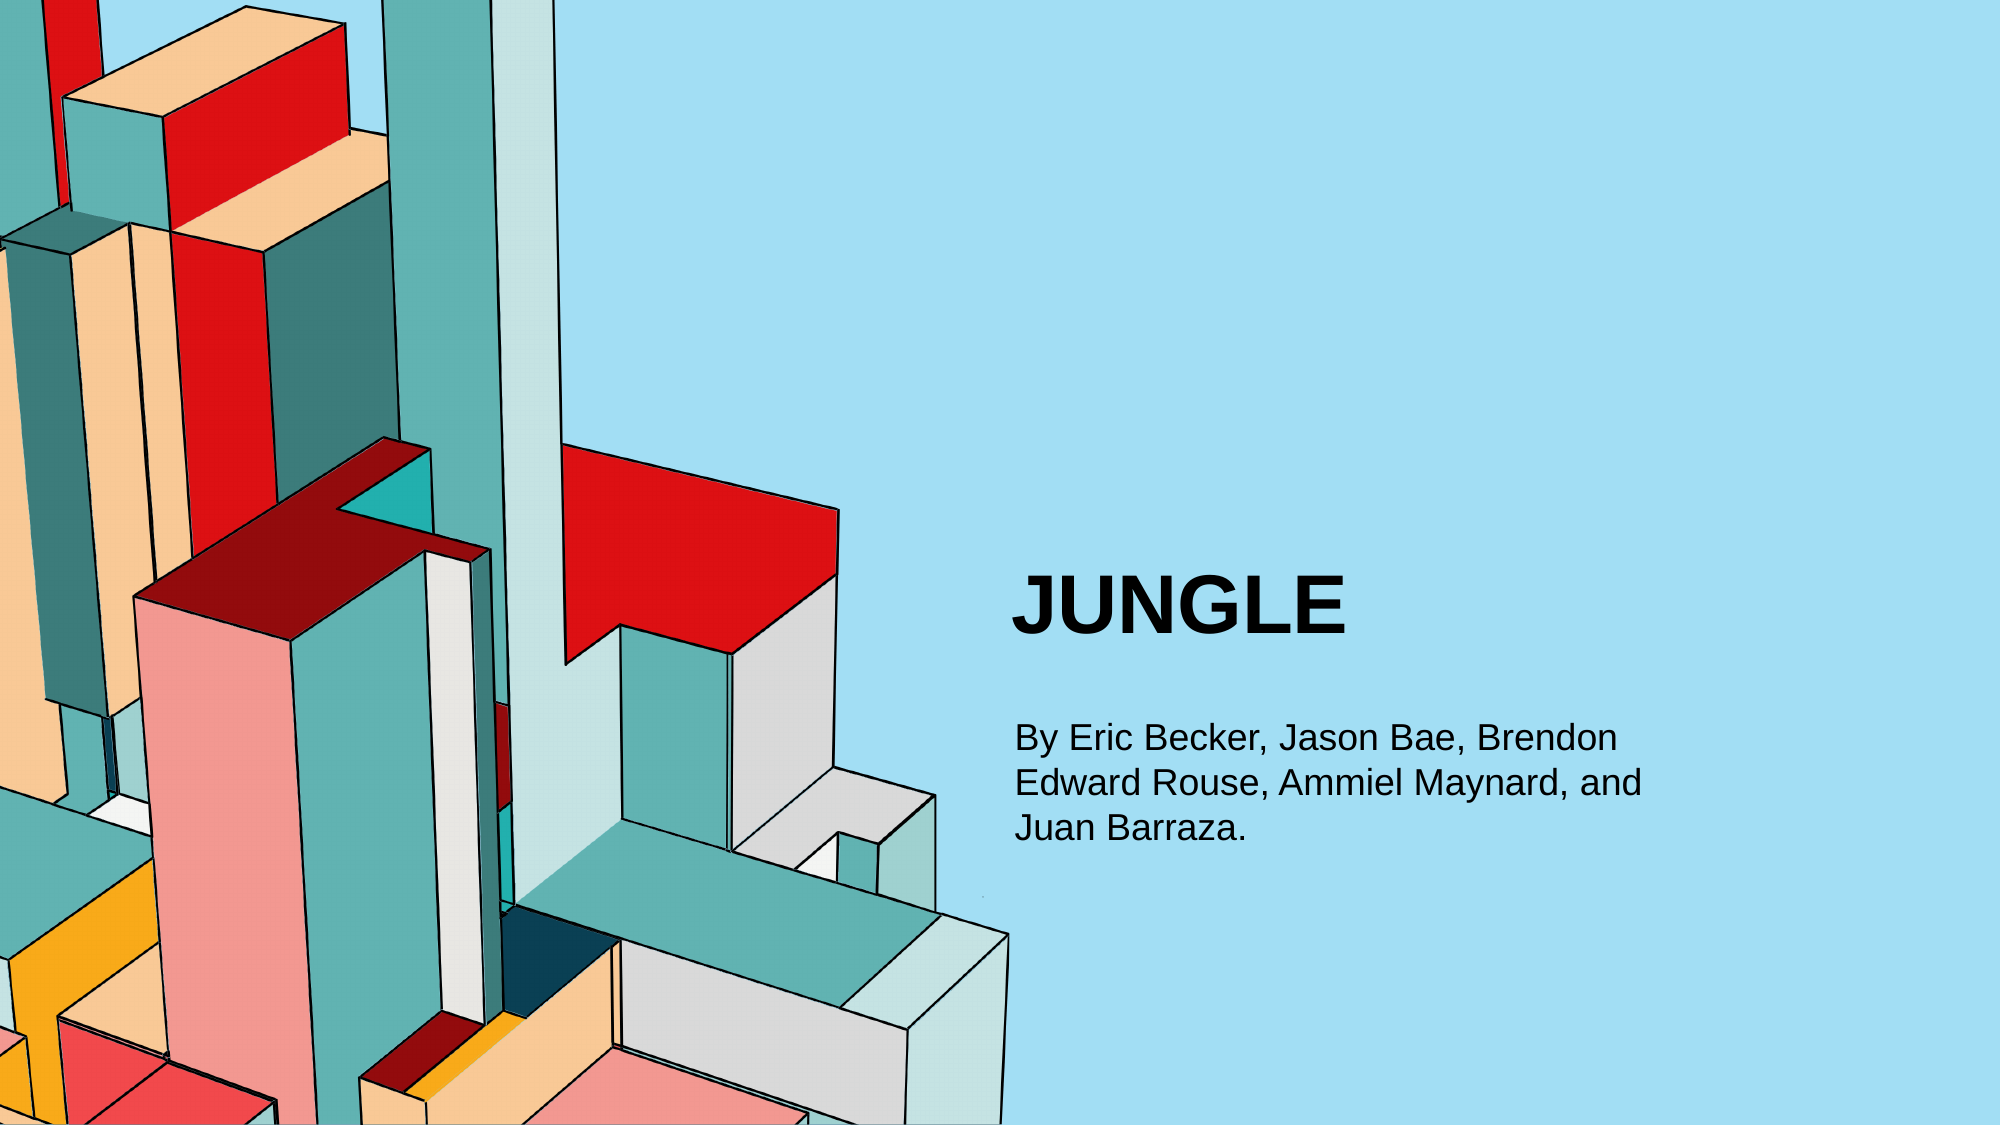

# Jungle
By Eric Becker, Jason Bae, Brendon Edward Rouse, Ammiel Maynard, and Juan Barraza.